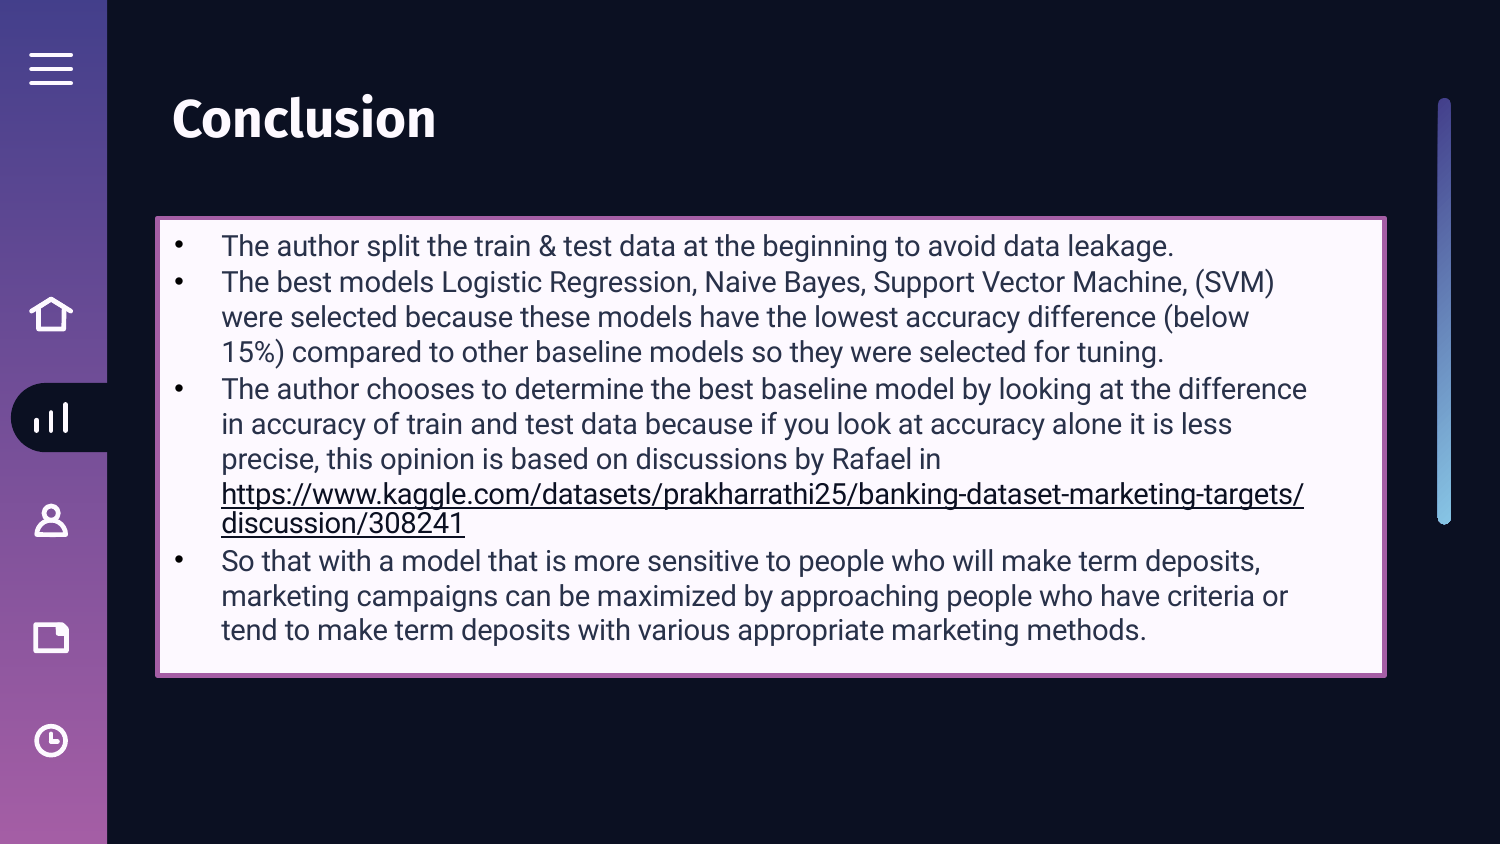

# Conclusion

The author split the train & test data at the beginning to avoid data leakage.
The best models Logistic Regression, Naive Bayes, Support Vector Machine, (SVM) were selected because these models have the lowest accuracy difference (below 15%) compared to other baseline models so they were selected for tuning.
The author chooses to determine the best baseline model by looking at the difference in accuracy of train and test data because if you look at accuracy alone it is less precise, this opinion is based on discussions by Rafael in https://www.kaggle.com/datasets/prakharrathi25/banking-dataset-marketing-targets/discussion/308241
So that with a model that is more sensitive to people who will make term deposits, marketing campaigns can be maximized by approaching people who have criteria or tend to make term deposits with various appropriate marketing methods.